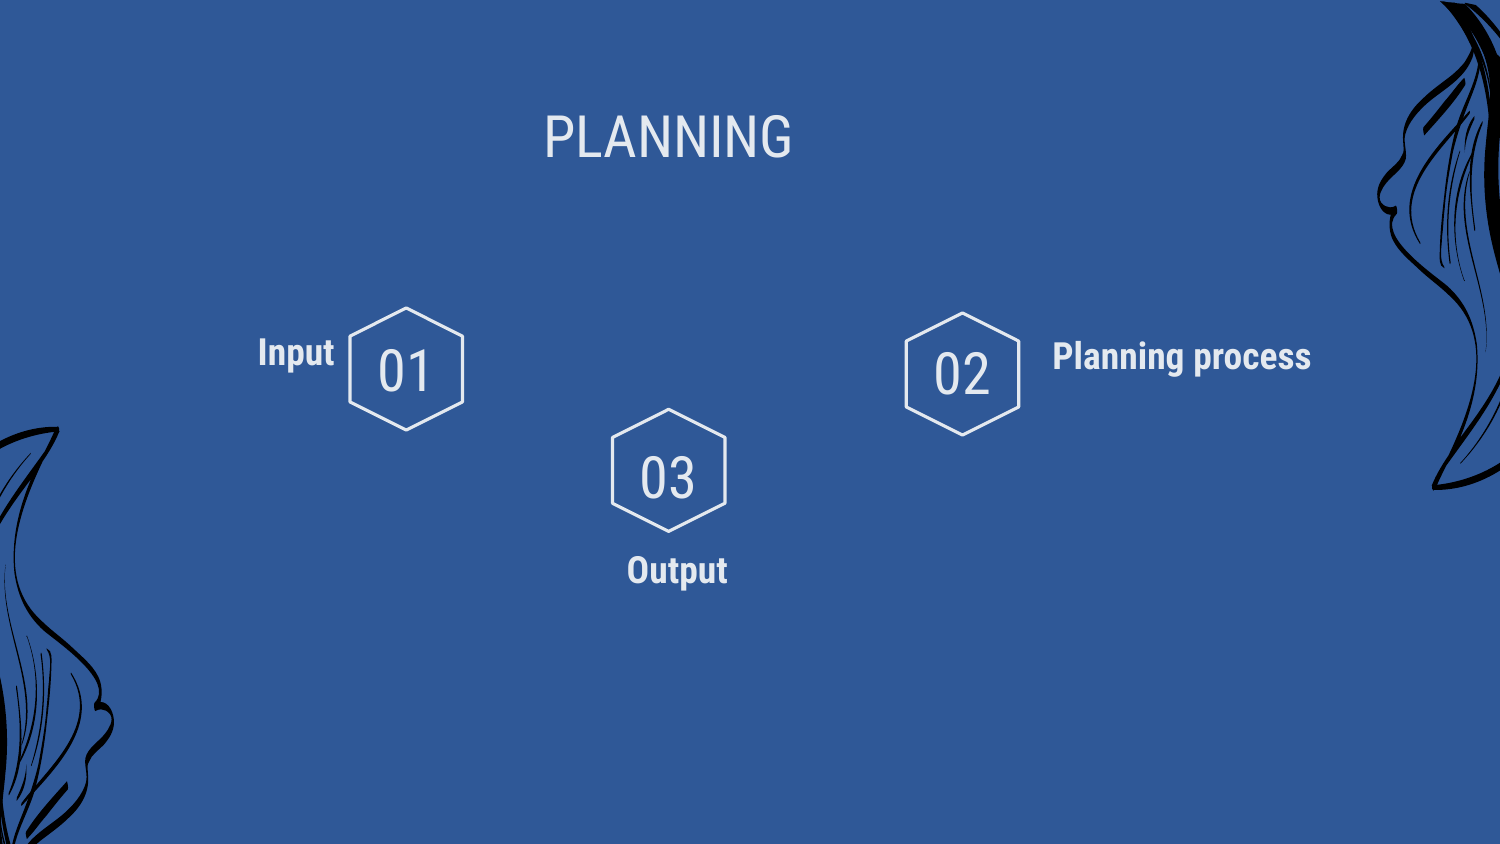

# PLANNING
01
02

Input
Planning process

03

Output